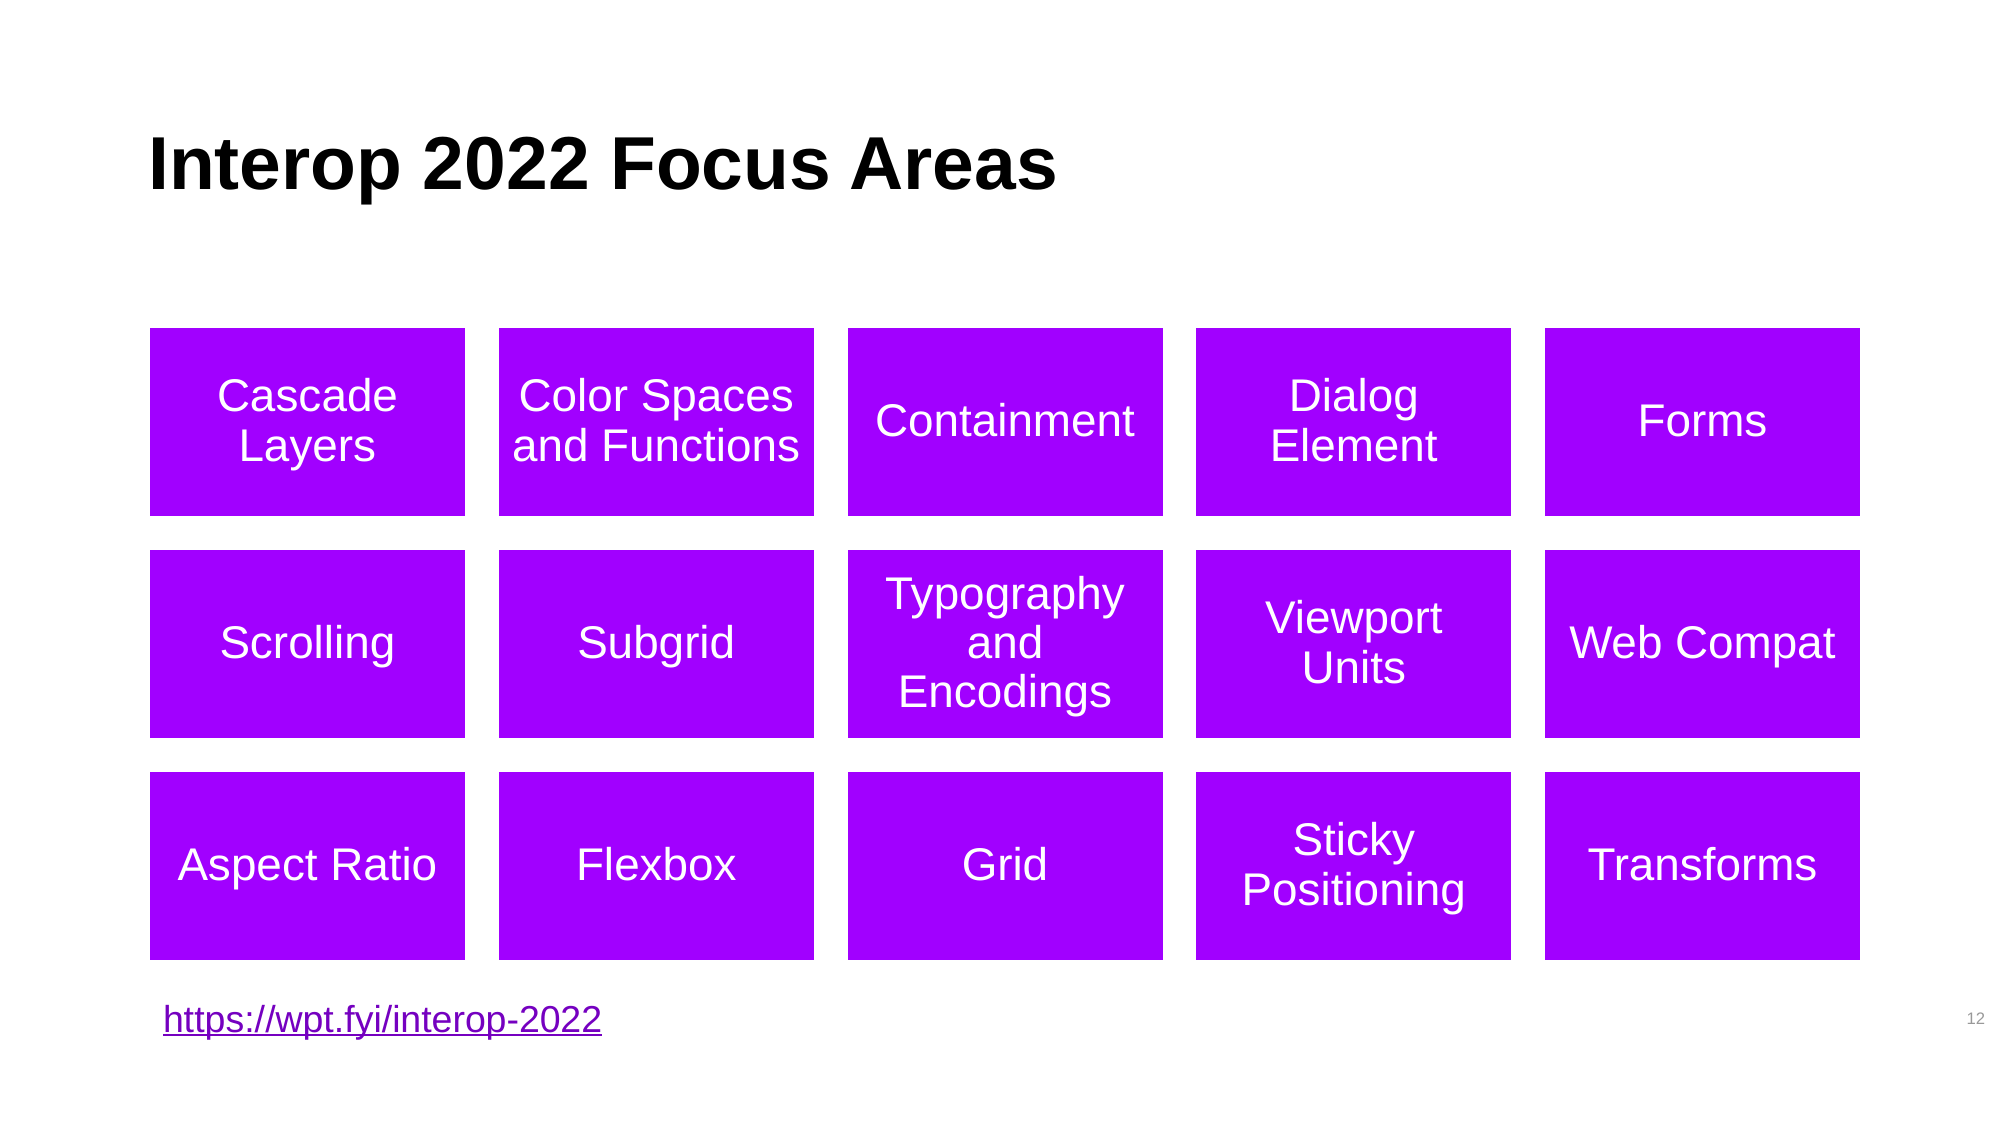

# Interop 2022 Focus Areas
Cascade Layers
Color Spaces and Functions
Containment
Dialog Element
Forms
Scrolling
Subgrid
Typography and Encodings
Viewport Units
Web Compat
Aspect Ratio
Flexbox
Grid
Sticky Positioning
Transforms
https://wpt.fyi/interop-2022
12